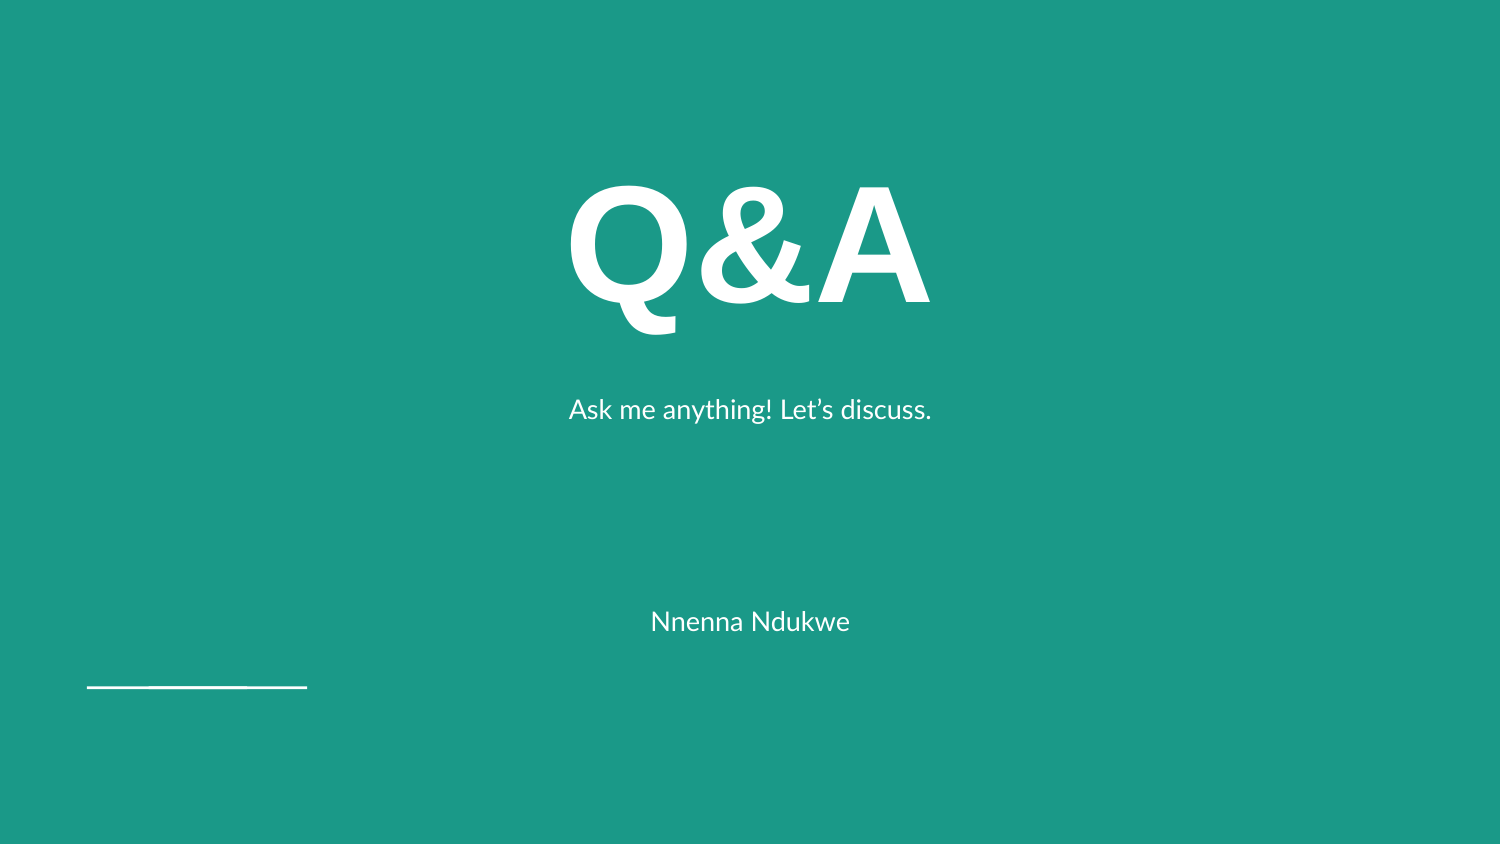

# Q&A
Ask me anything! Let’s discuss.

Nnenna Ndukwe